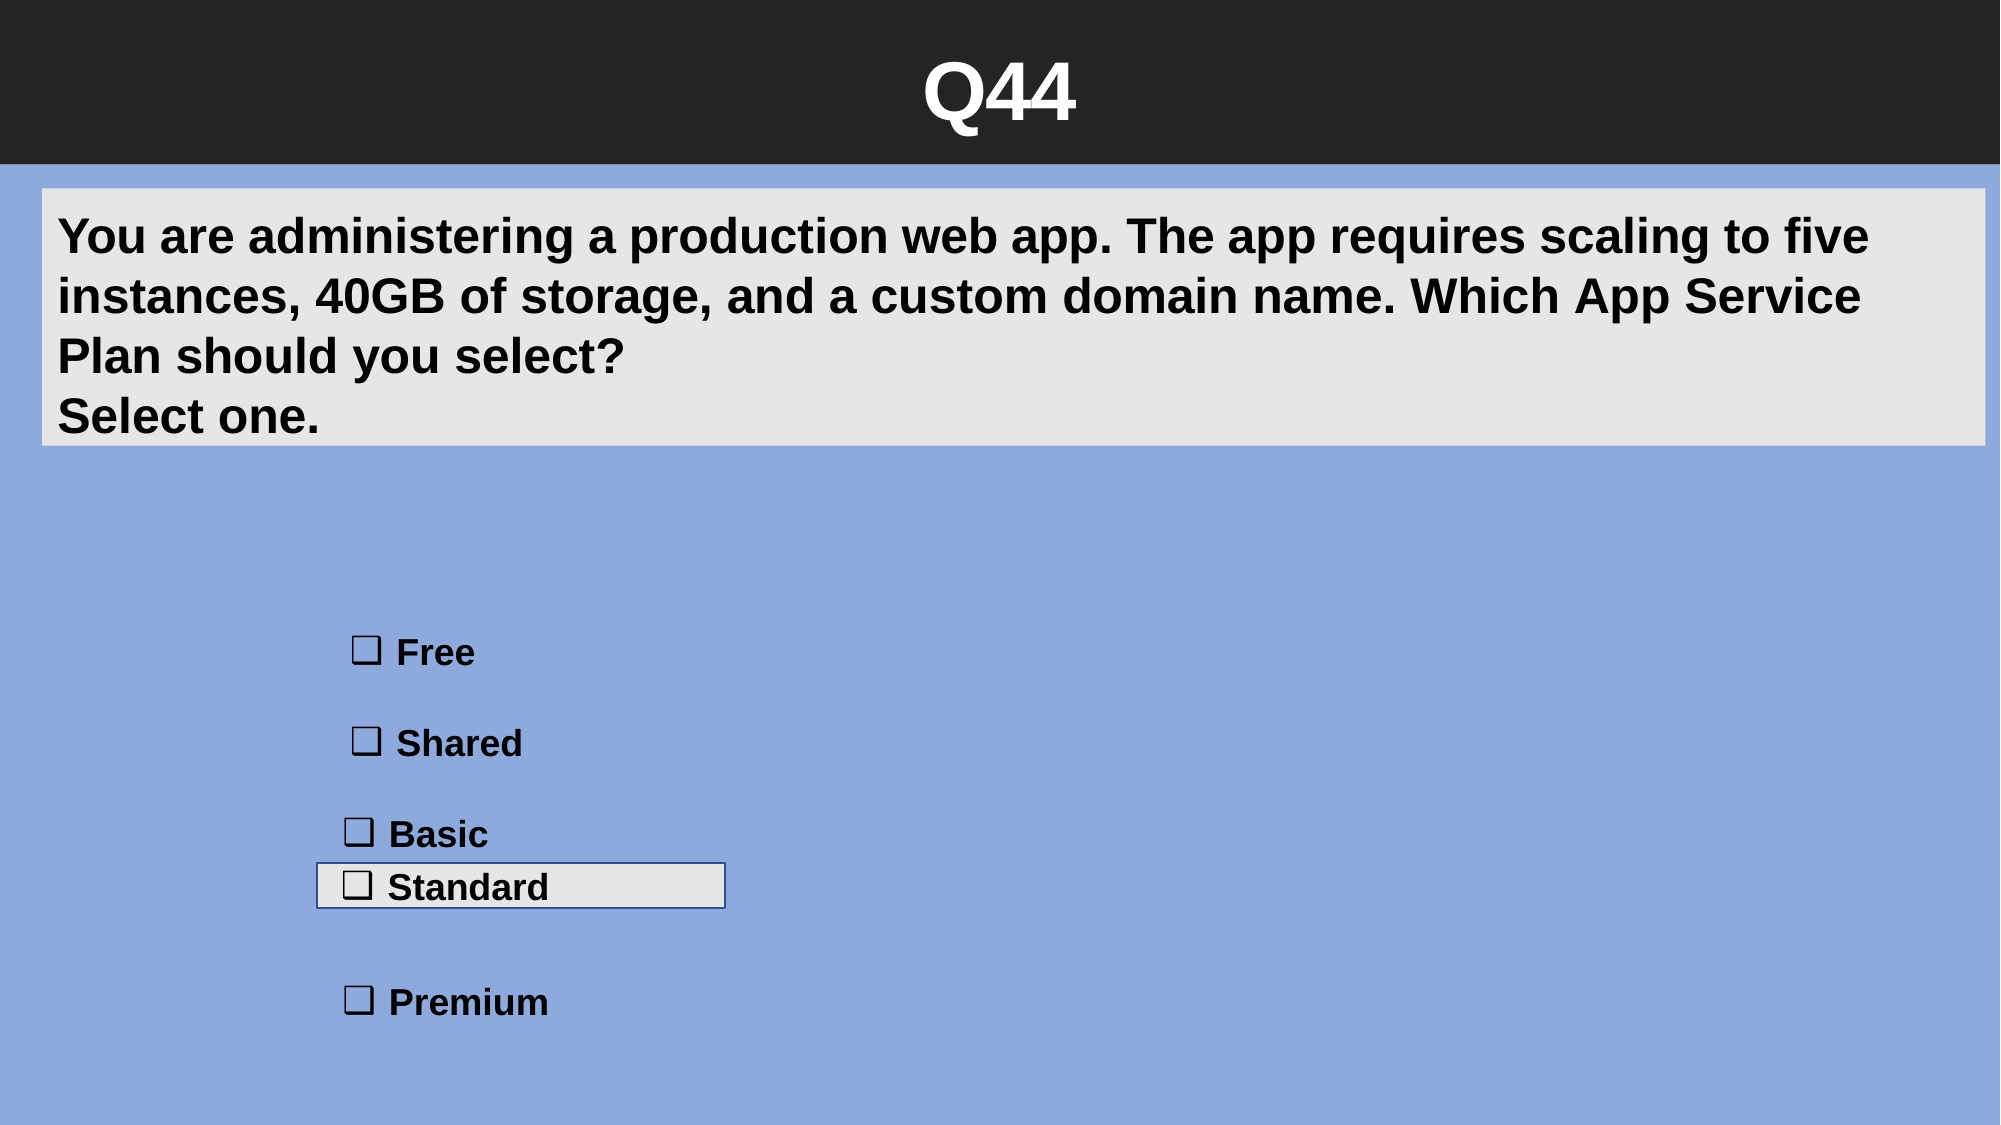

Q44

You are administering a production web app. The app requires scaling to five
instances, 40GB of storage, and a custom domain name. Which App Service Plan should you select?
Select one.
Free

Shared

Basic
Standard
Premium